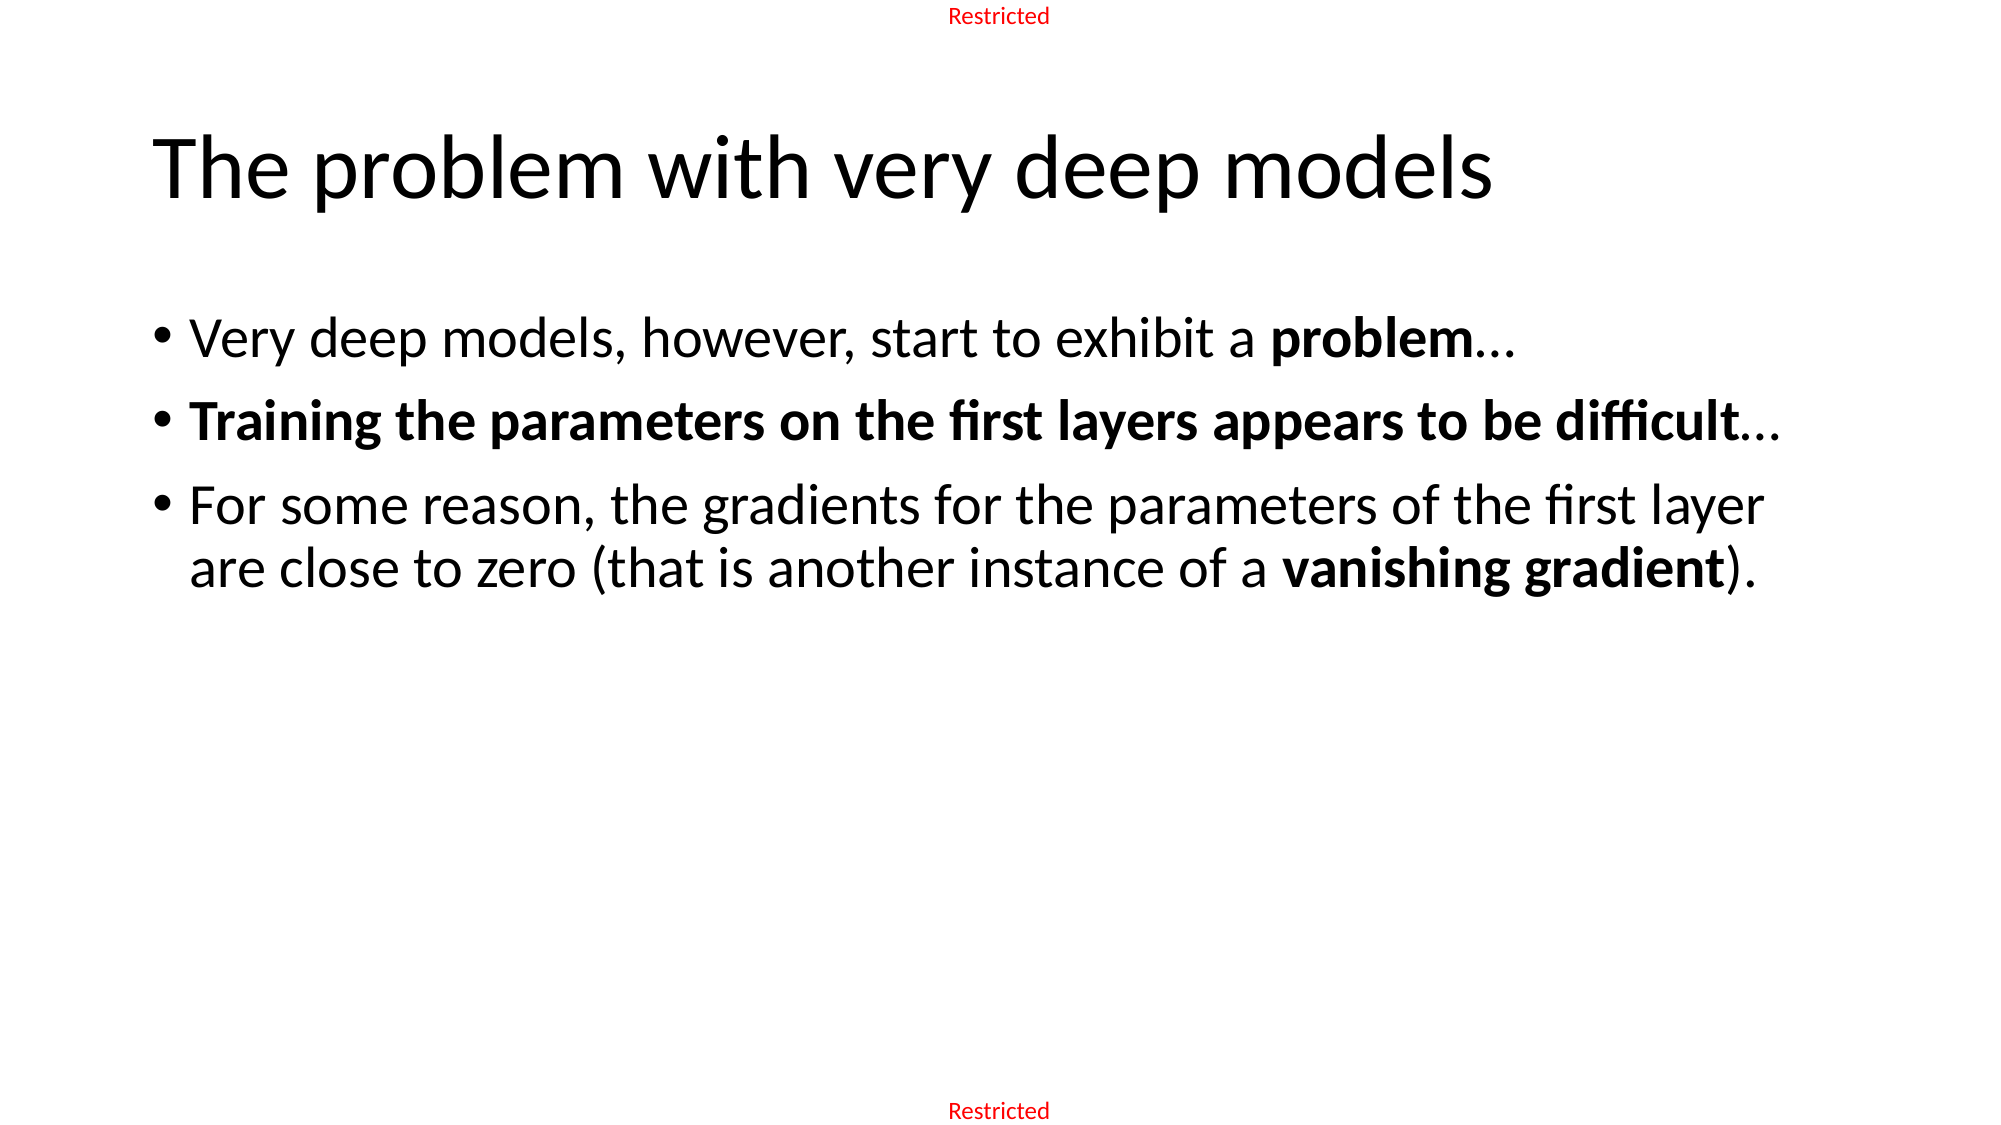

# The problem with very deep models
Very deep models, however, start to exhibit a problem…
Training the parameters on the first layers appears to be difficult…
For some reason, the gradients for the parameters of the first layer are close to zero (that is another instance of a vanishing gradient).